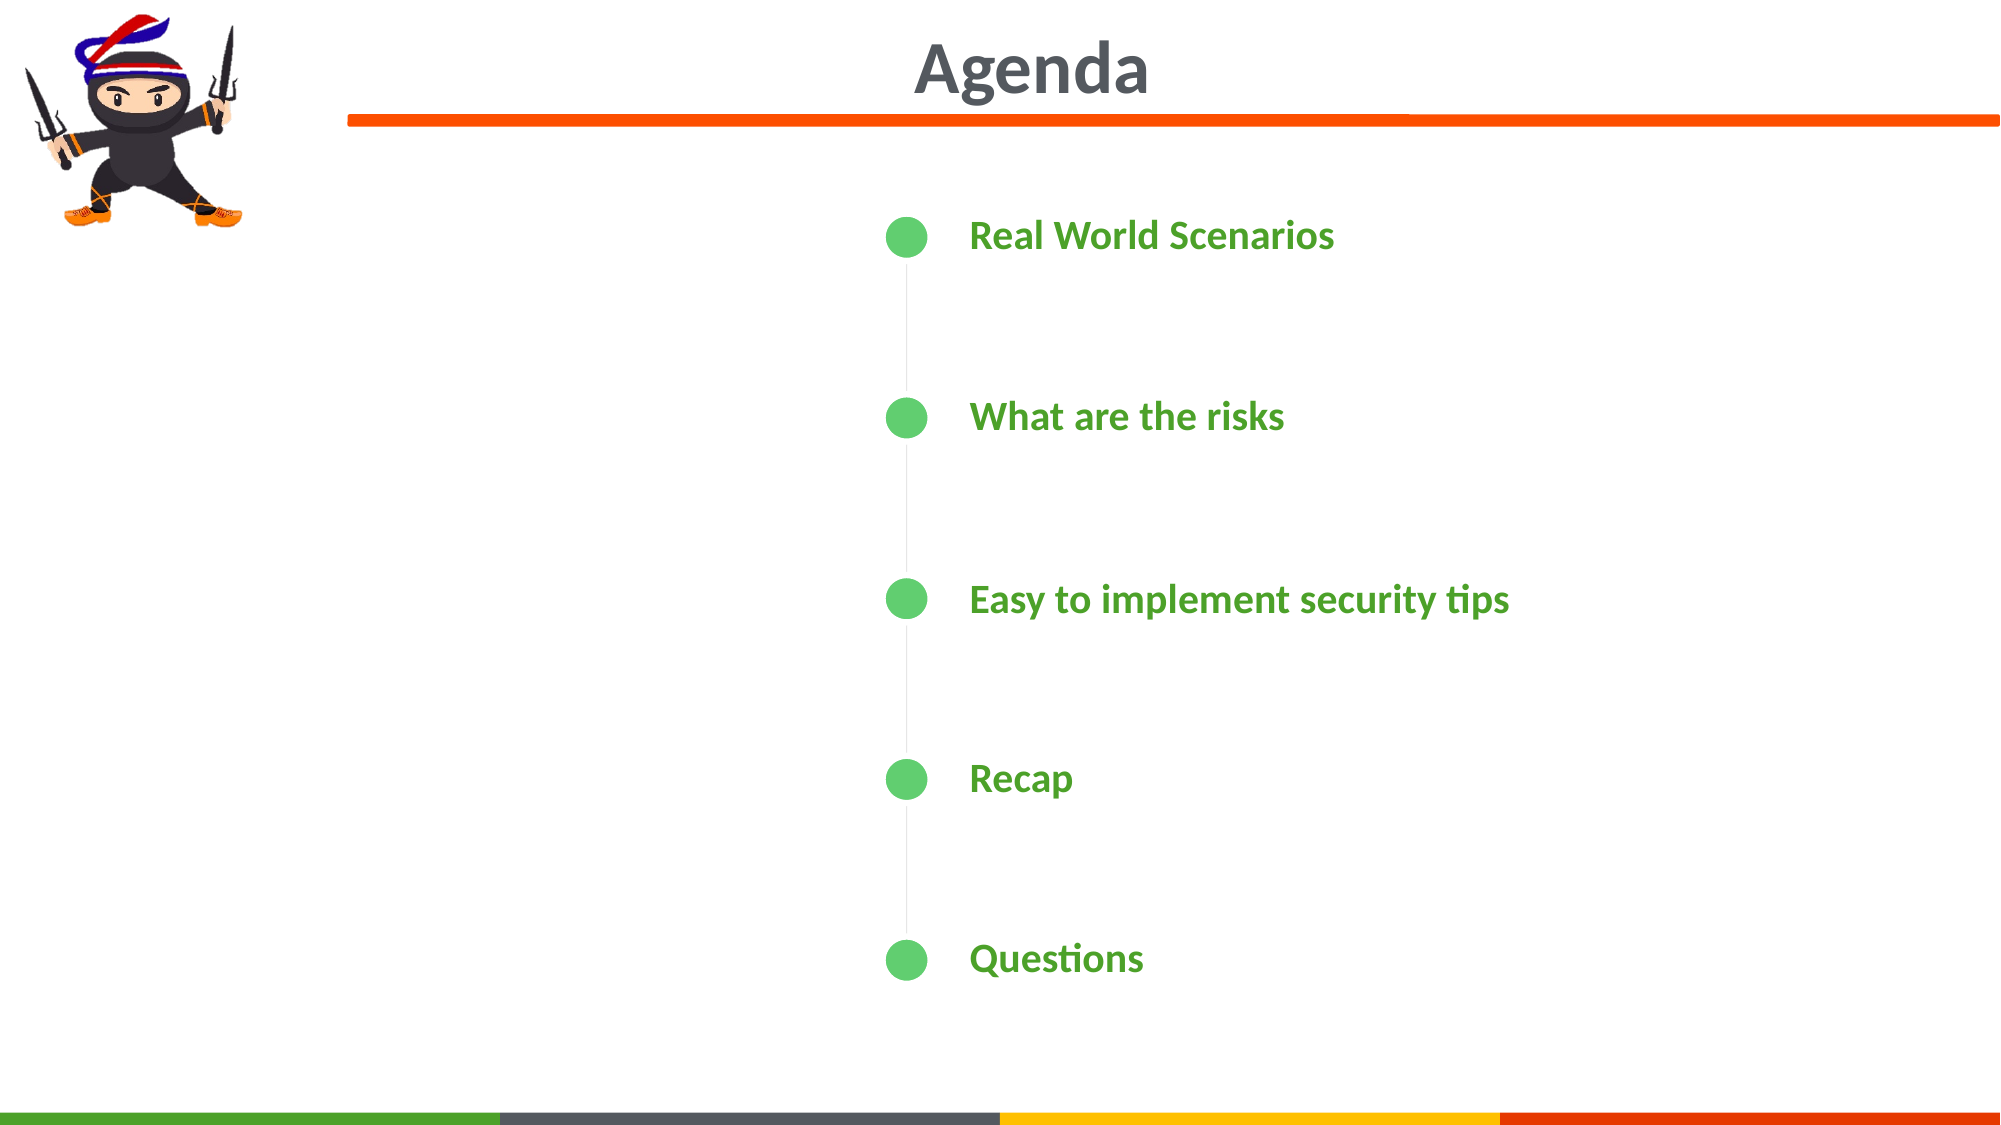

Agenda
Real World Scenarios

What are the risks

Easy to implement security tips

Recap

Questions